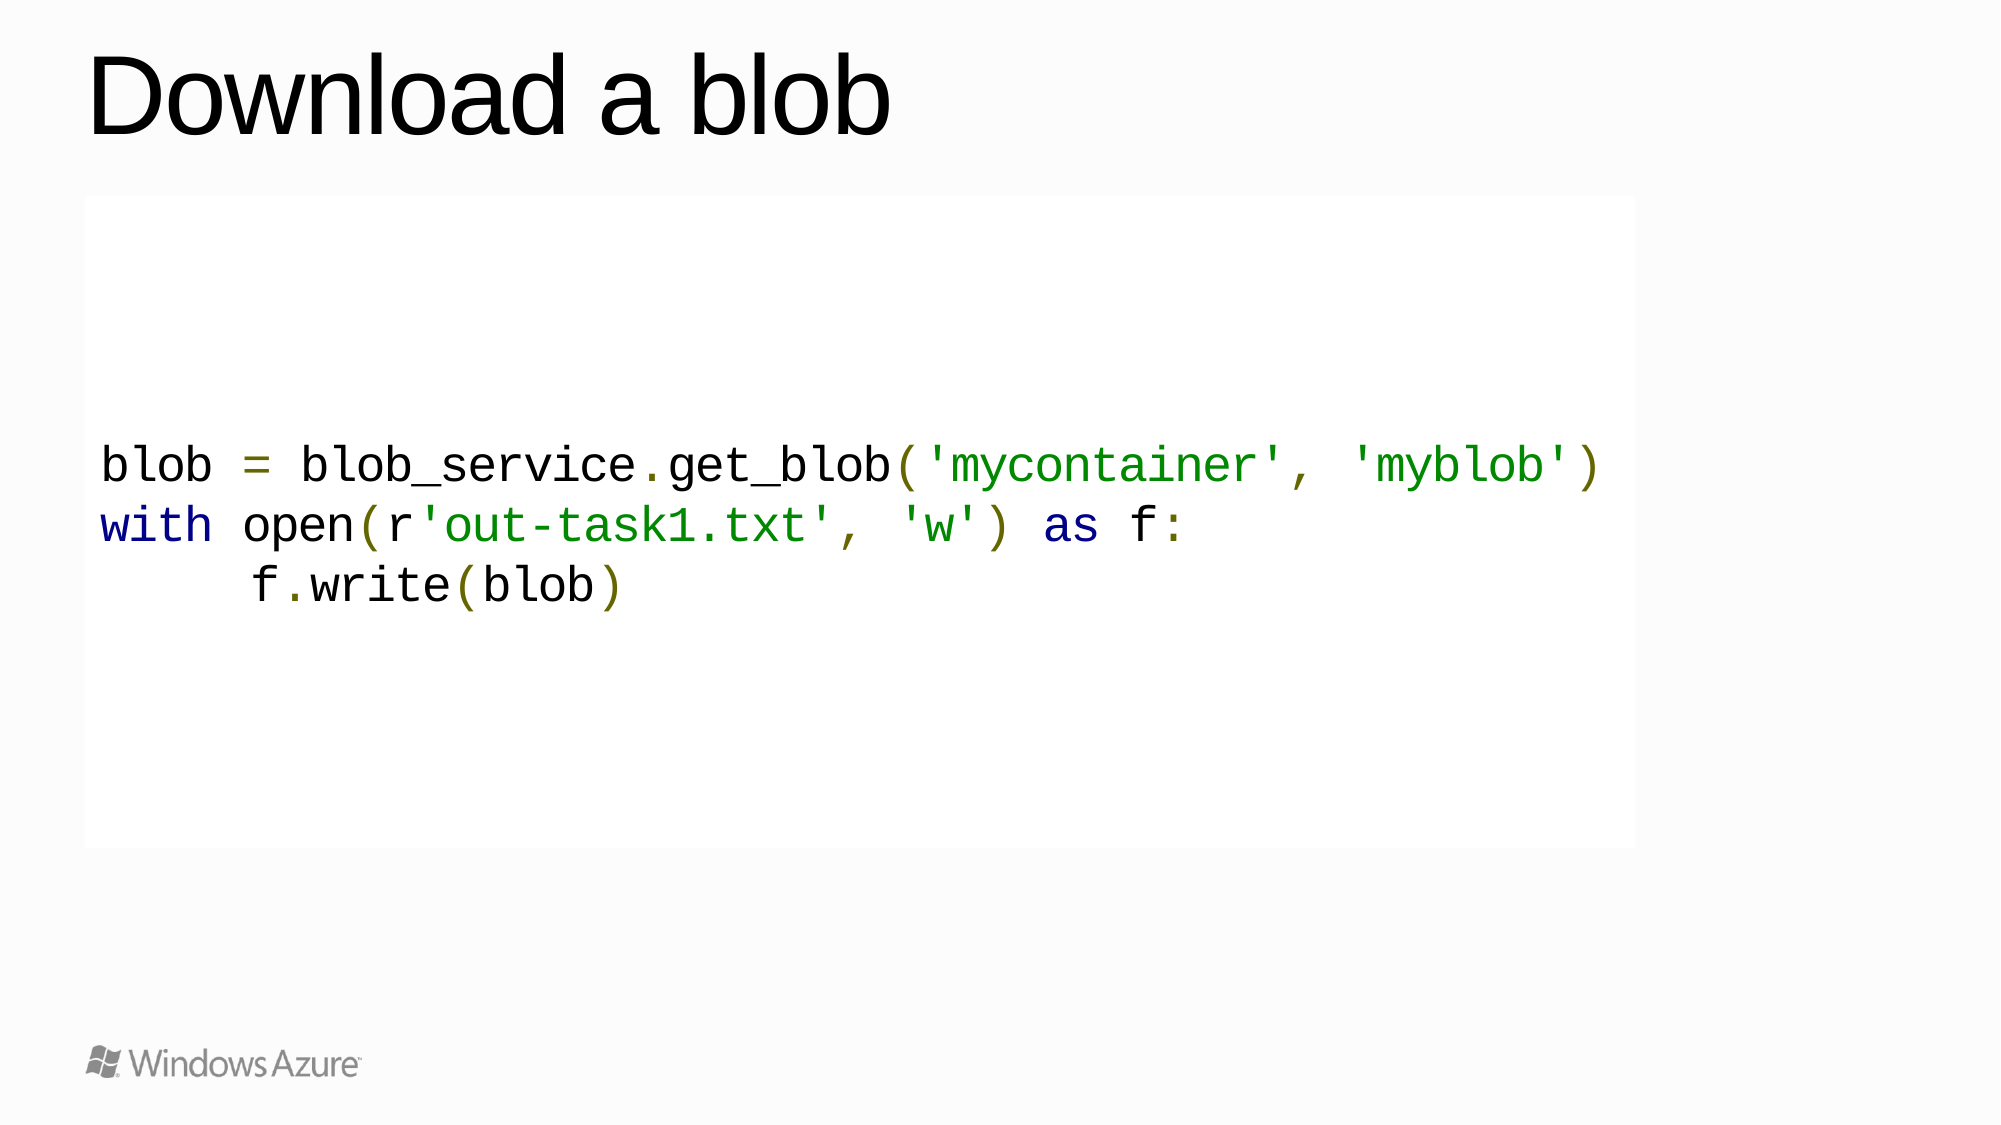

# Download a blob
blob = blob_service.get_blob('mycontainer', 'myblob')
with open(r'out-task1.txt', 'w') as f:
	f.write(blob)